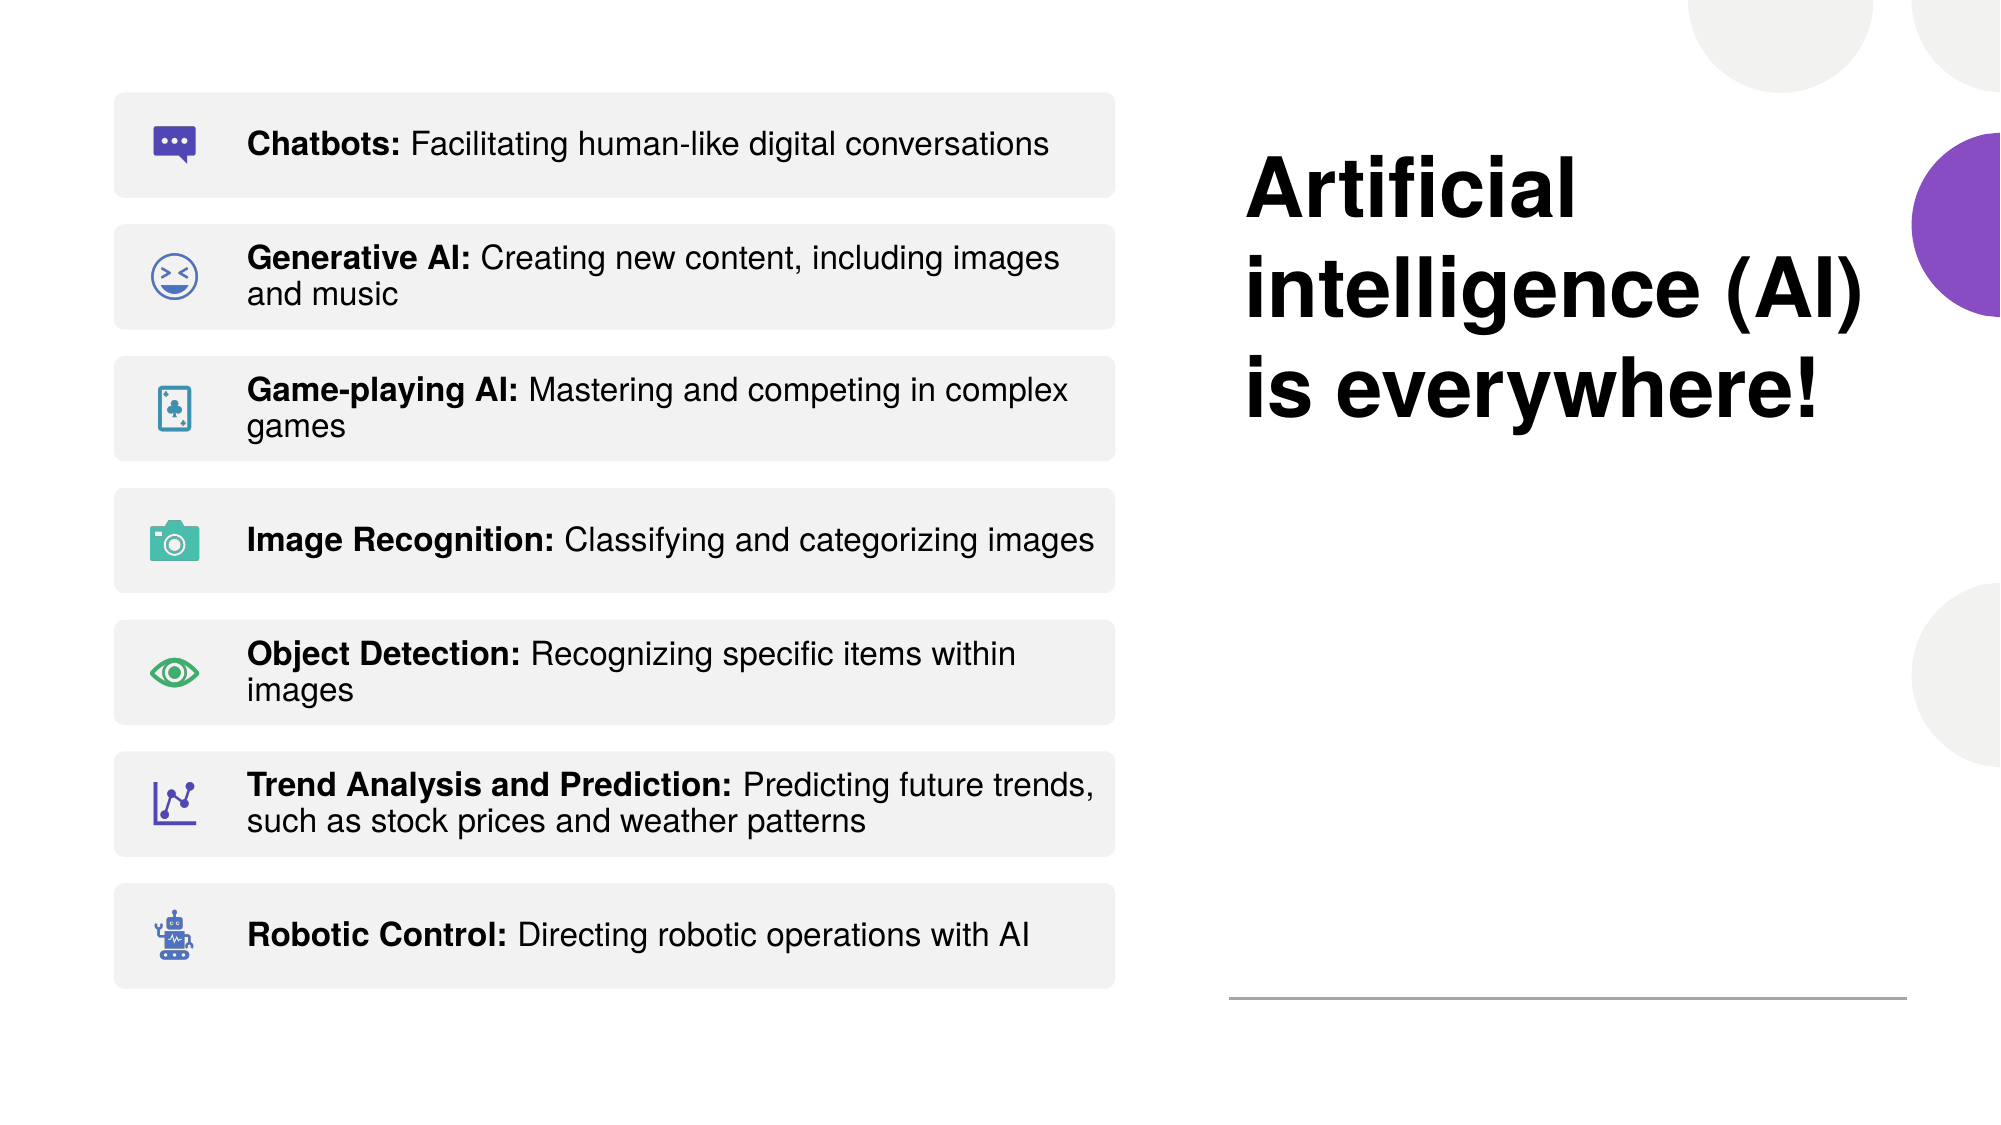

Chatbots: Facilitating human-like digital conversations
Generative AI: Creating new content, including images and music
Game-playing AI: Mastering and competing in complex games
Image Recognition: Classifying and categorizing images
Object Detection: Recognizing specific items within images
Trend Analysis and Prediction: Predicting future trends, such as stock prices and weather patterns
Robotic Control: Directing robotic operations with AI
# Artificial intelligence (AI) is everywhere!
Artificial Intelligence and Financial Translation (Sai-cheong Siu, September 2023)